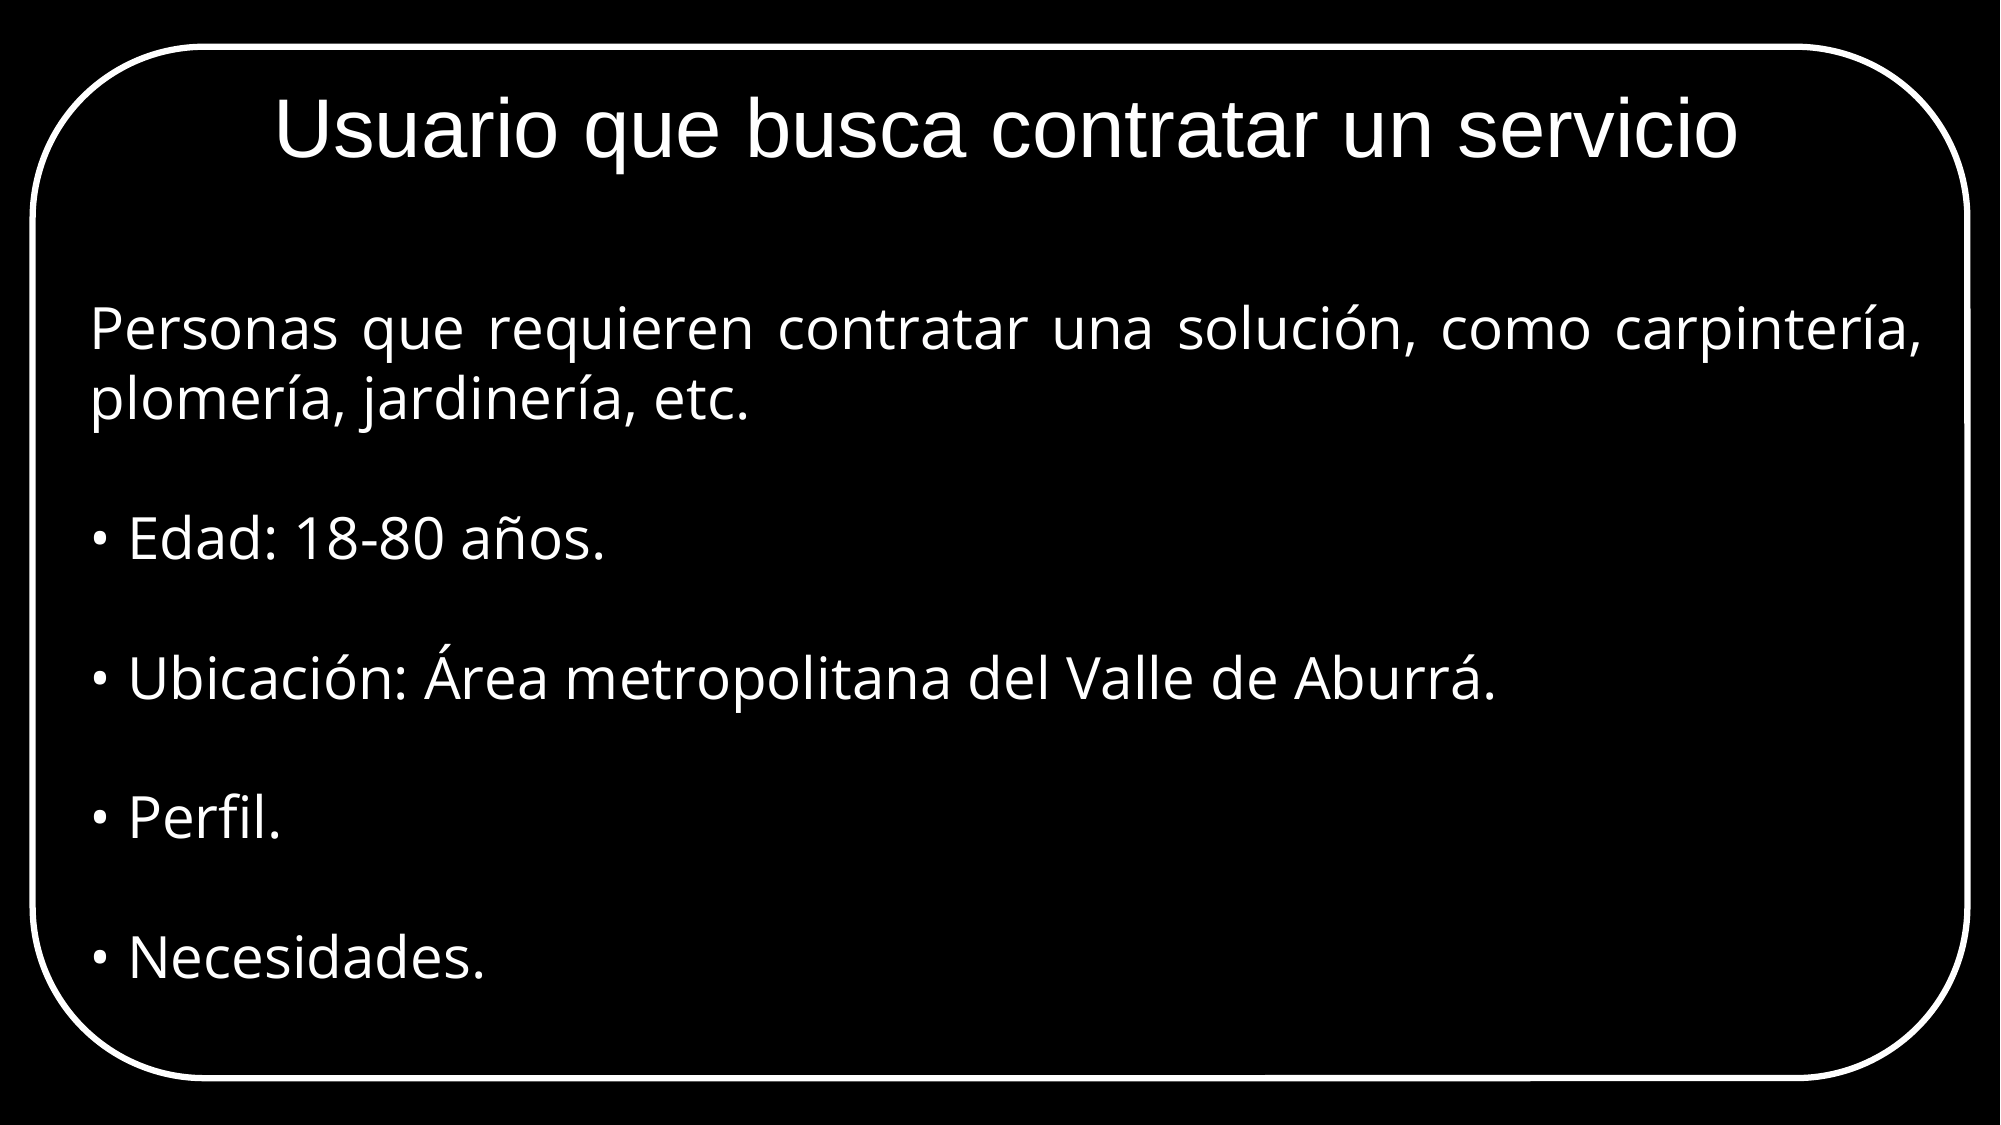

Usuario que busca contratar un servicio
Personas que requieren contratar una solución, como carpintería, plomería, jardinería, etc.

• Edad: 18-80 años.

• Ubicación: Área metropolitana del Valle de Aburrá.

• Perfil.

• Necesidades.